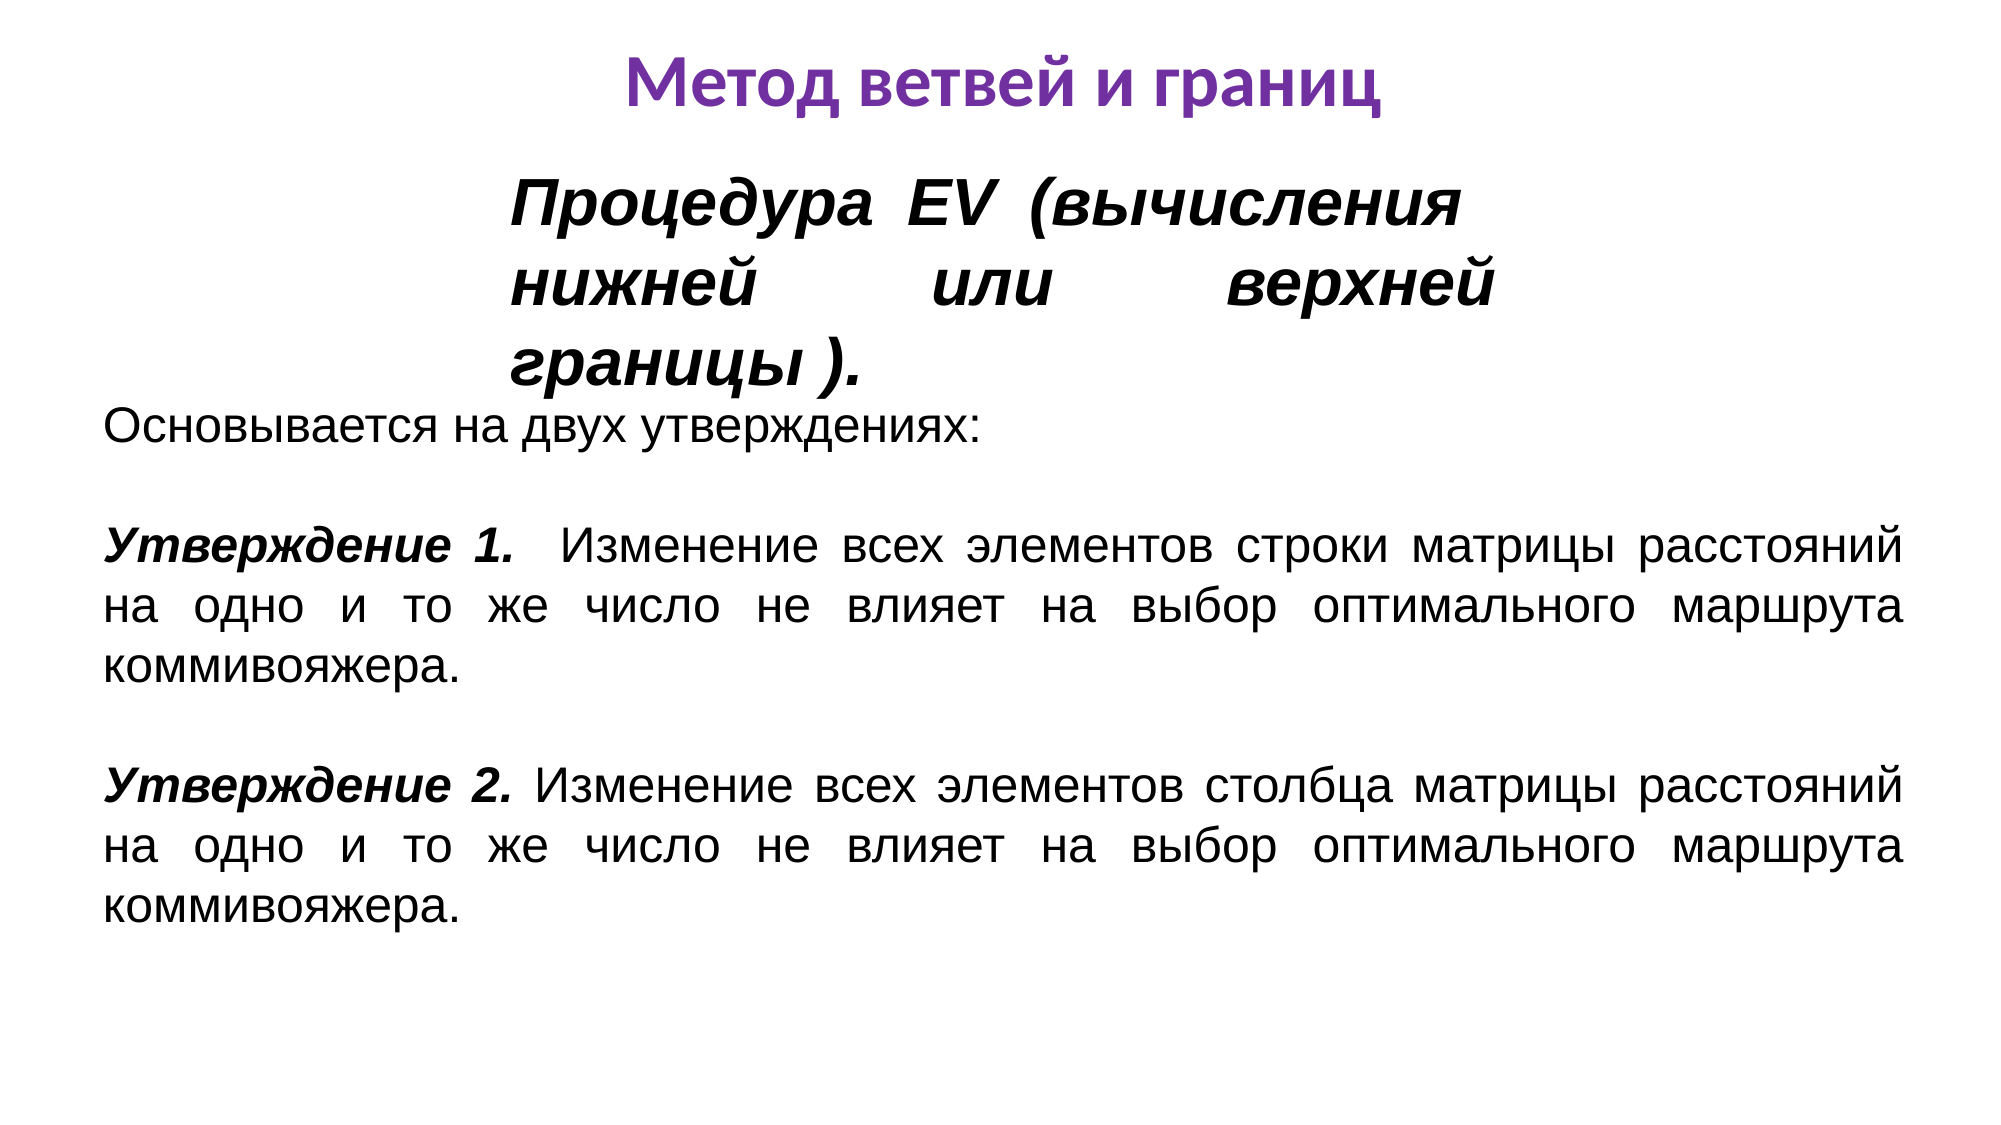

Метод ветвей и границ
Процедура EV (вычисления  нижней или верхней границы ).
Основывается на двух утверждениях:

Утверждение 1.  Изменение всех элементов строки матрицы расстояний на одно и то же число не влияет на выбор оптимального маршрута коммивояжера.

Утверждение 2. Изменение всех элементов столбца матрицы расстояний на одно и то же число не влияет на выбор оптимального маршрута коммивояжера.